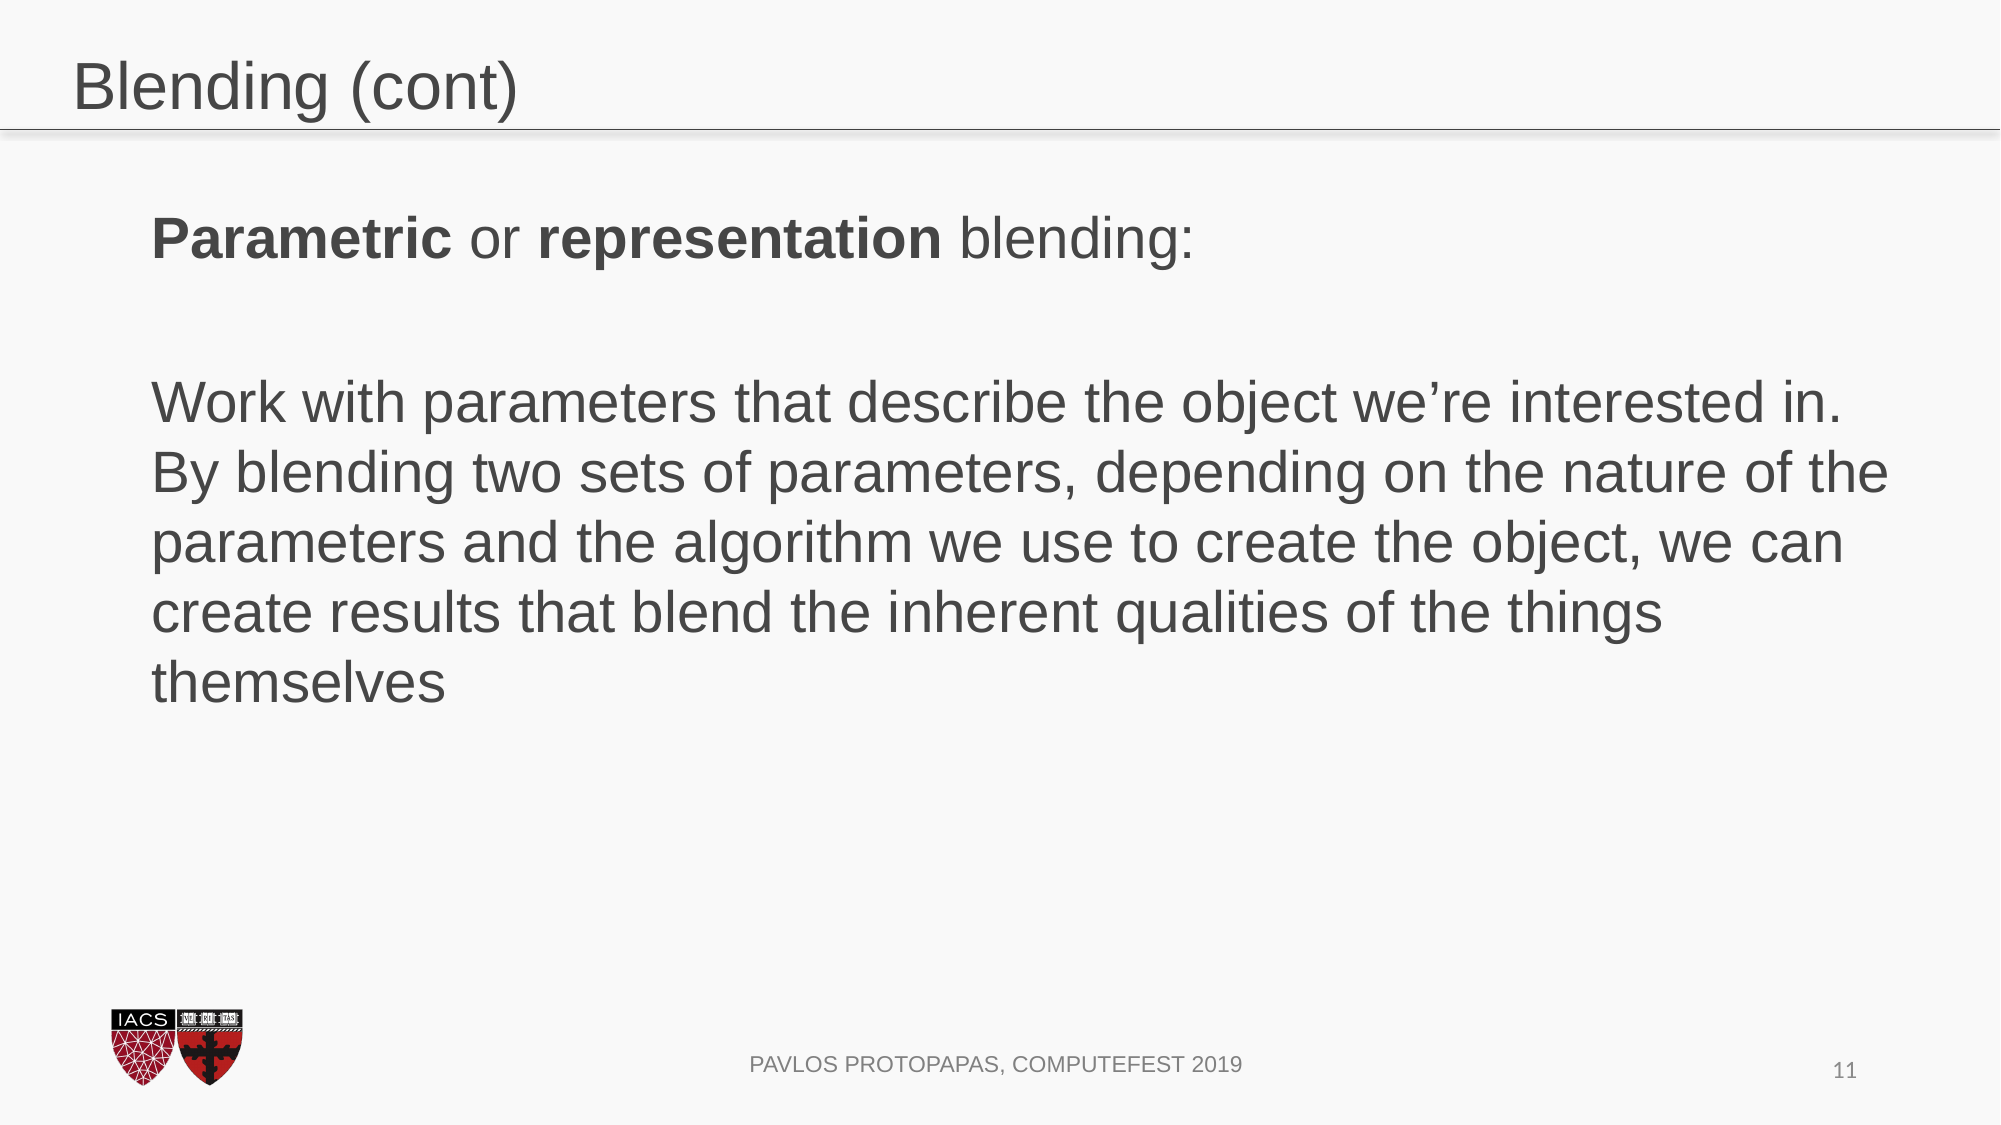

# Blending (cont)
Parametric or representation blending:

Work with parameters that describe the object we’re interested in. By blending two sets of parameters, depending on the nature of the parameters and the algorithm we use to create the object, we can create results that blend the inherent qualities of the things themselves
11